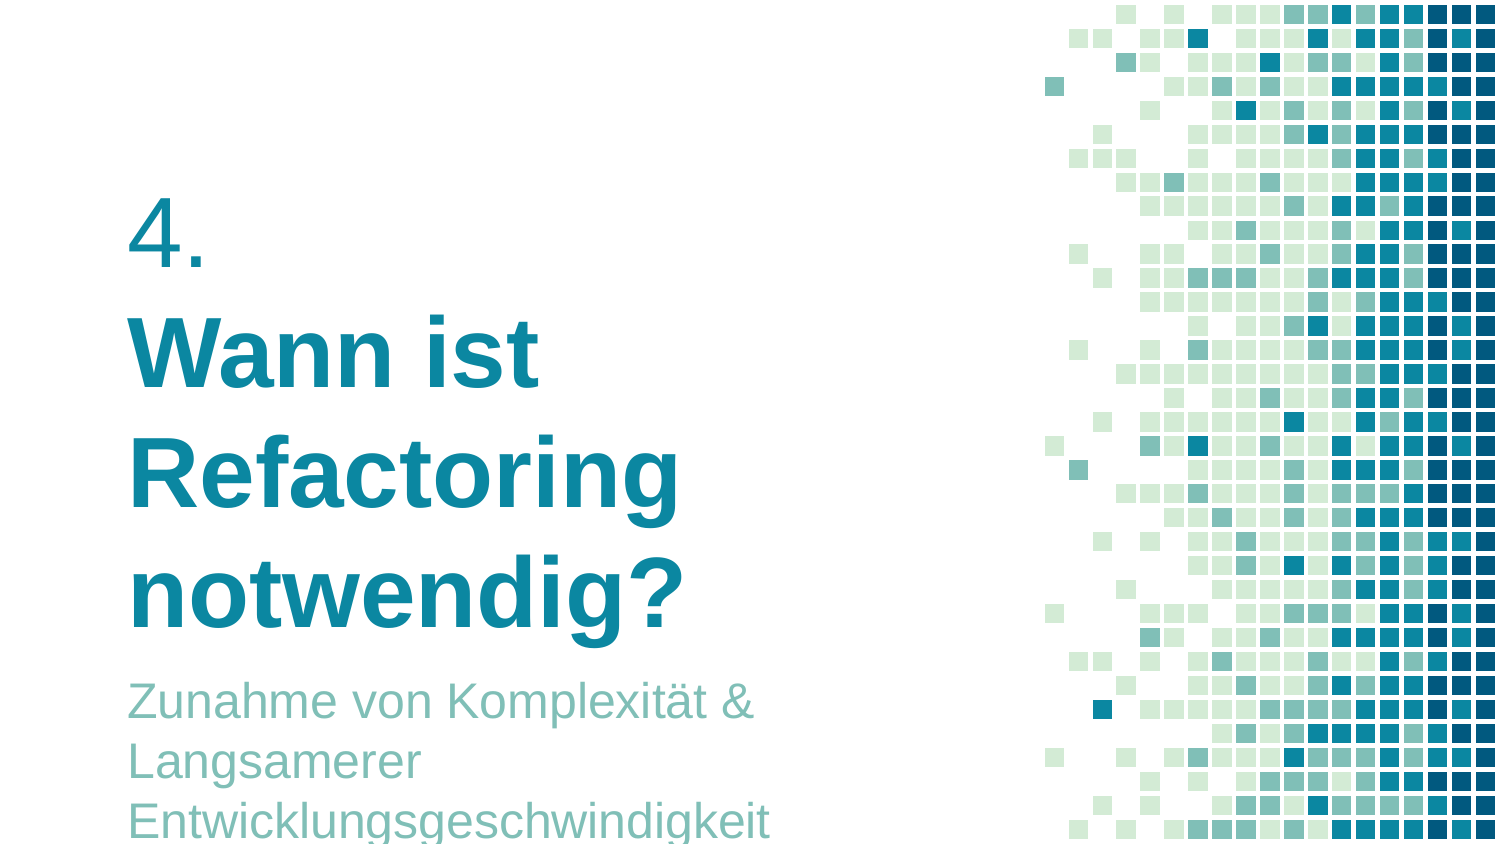

# 4. Wann ist Refactoring notwendig?
Zunahme von Komplexität &
Langsamerer Entwicklungsgeschwindigkeit